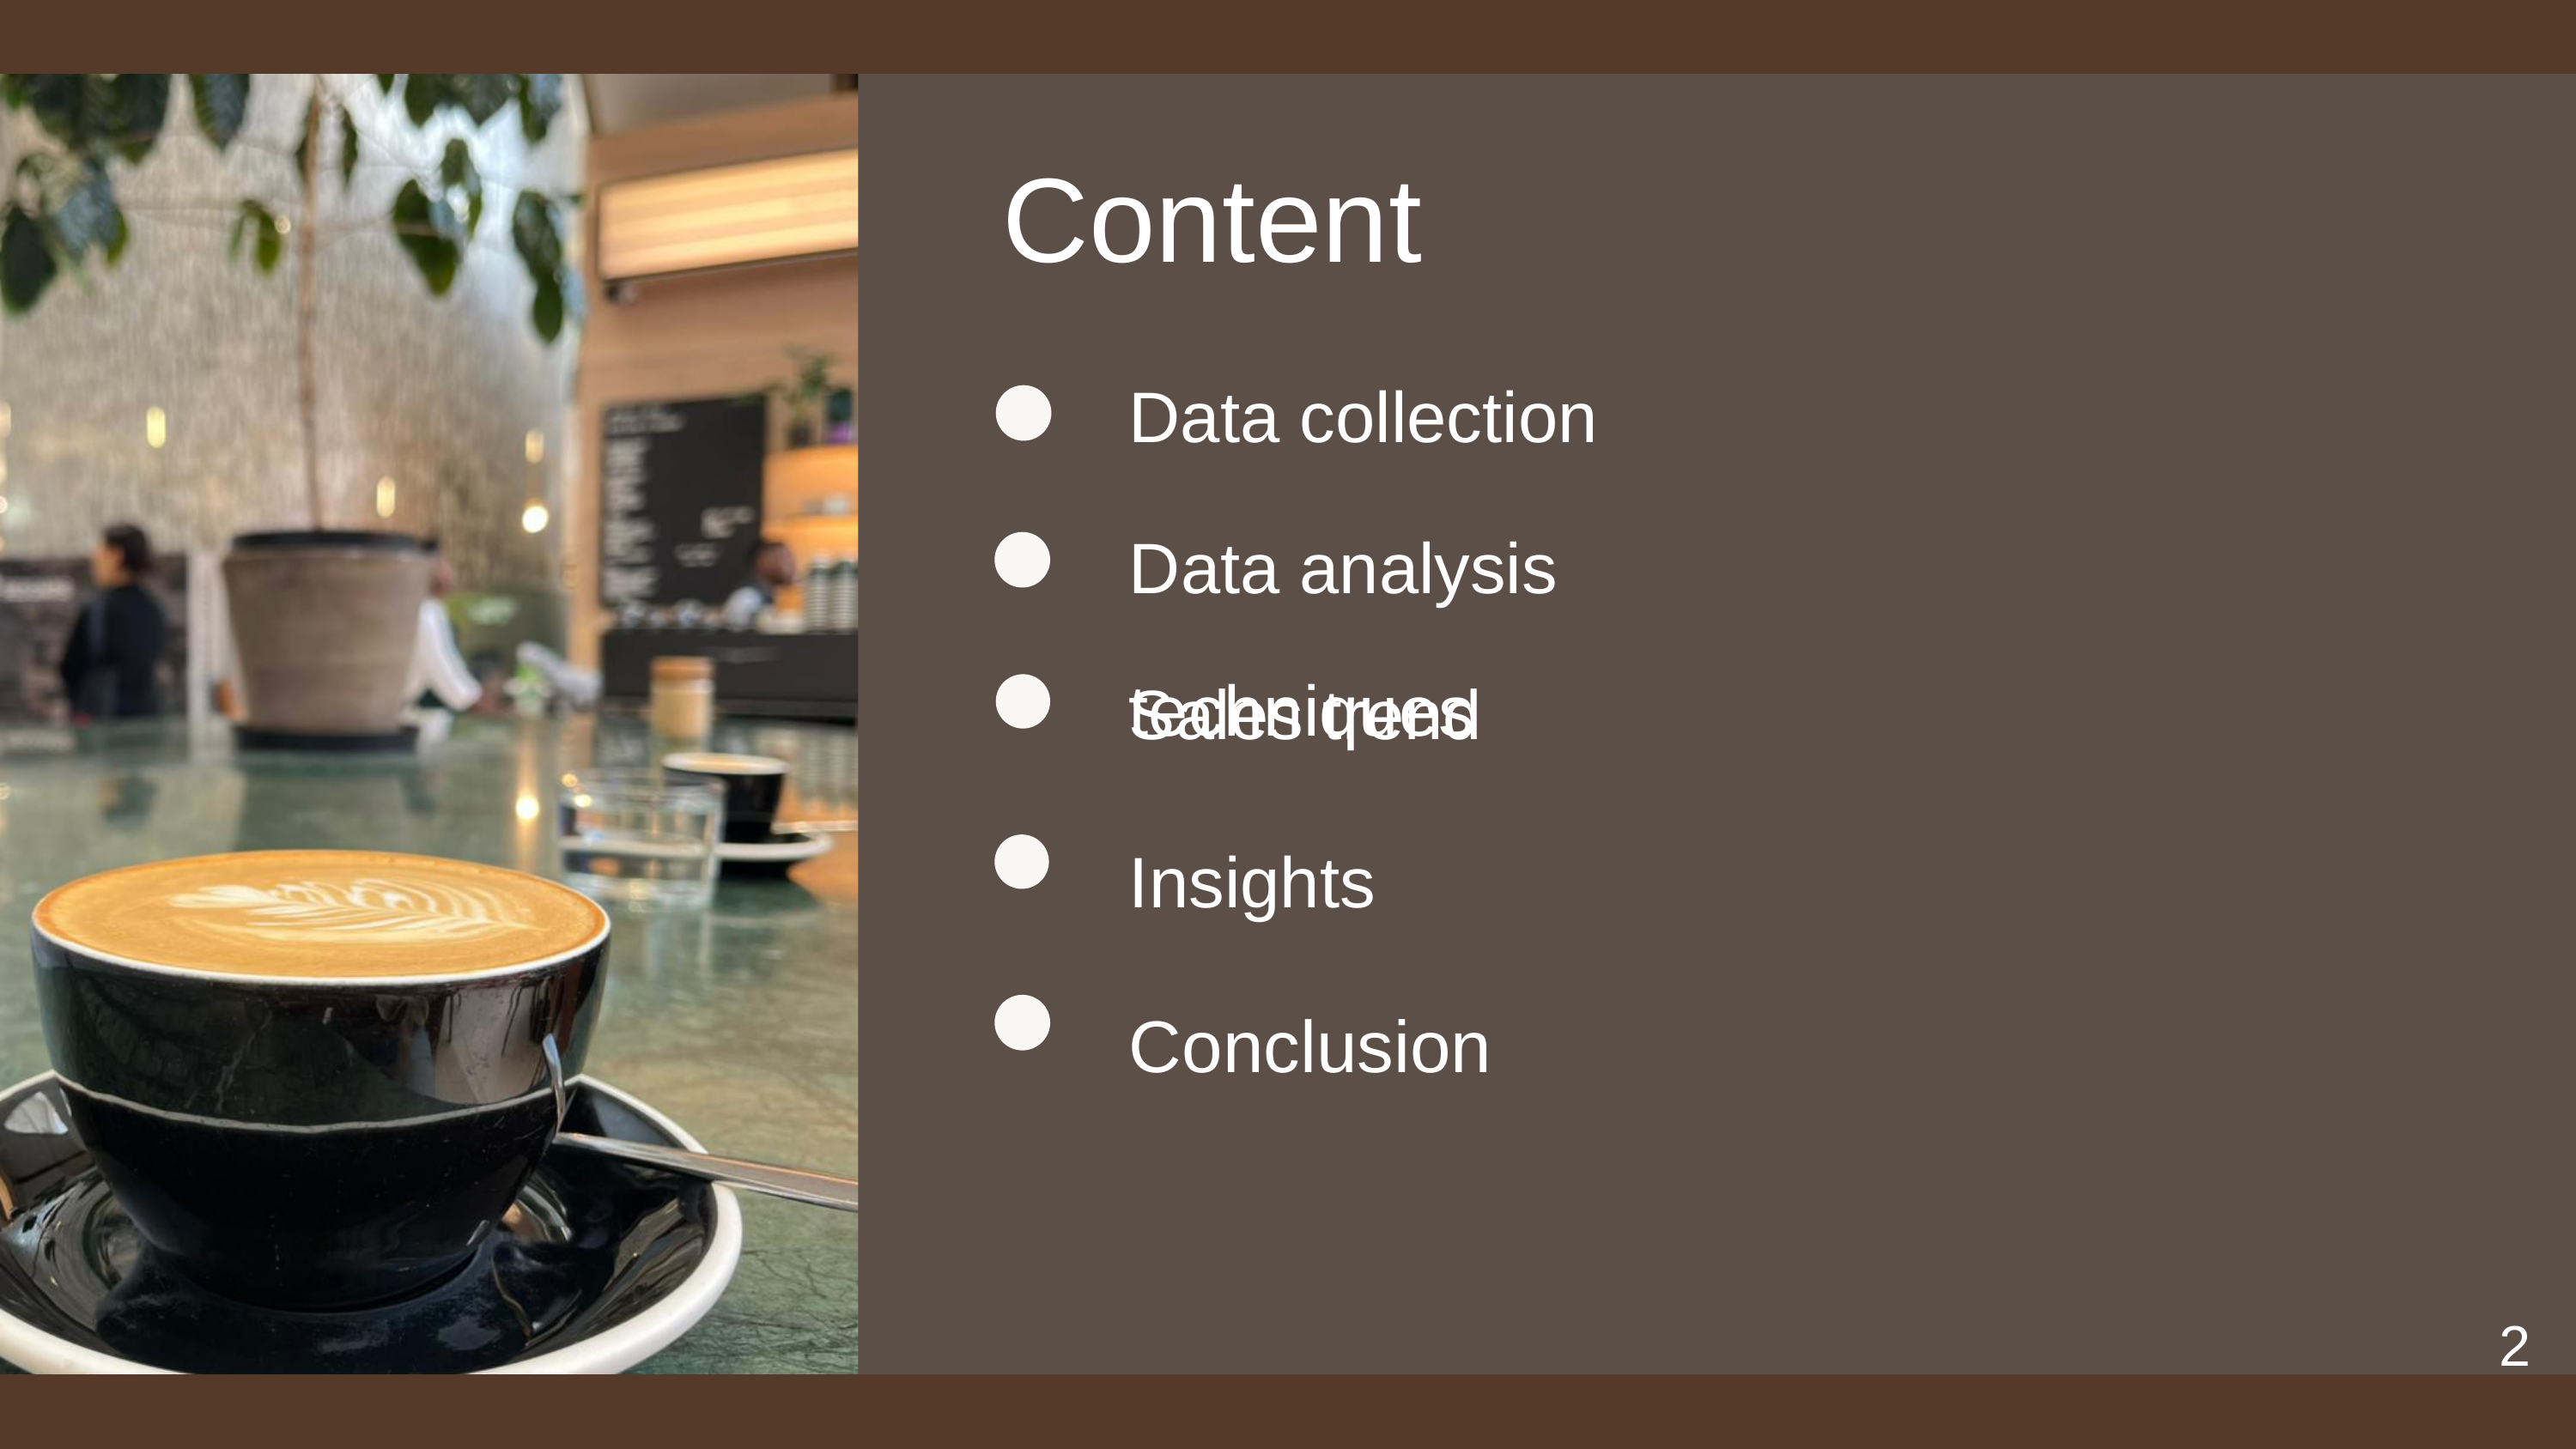

Content
Data collection

Data analysis techniques

Sales trend
1

Insights

Conclusion

 2